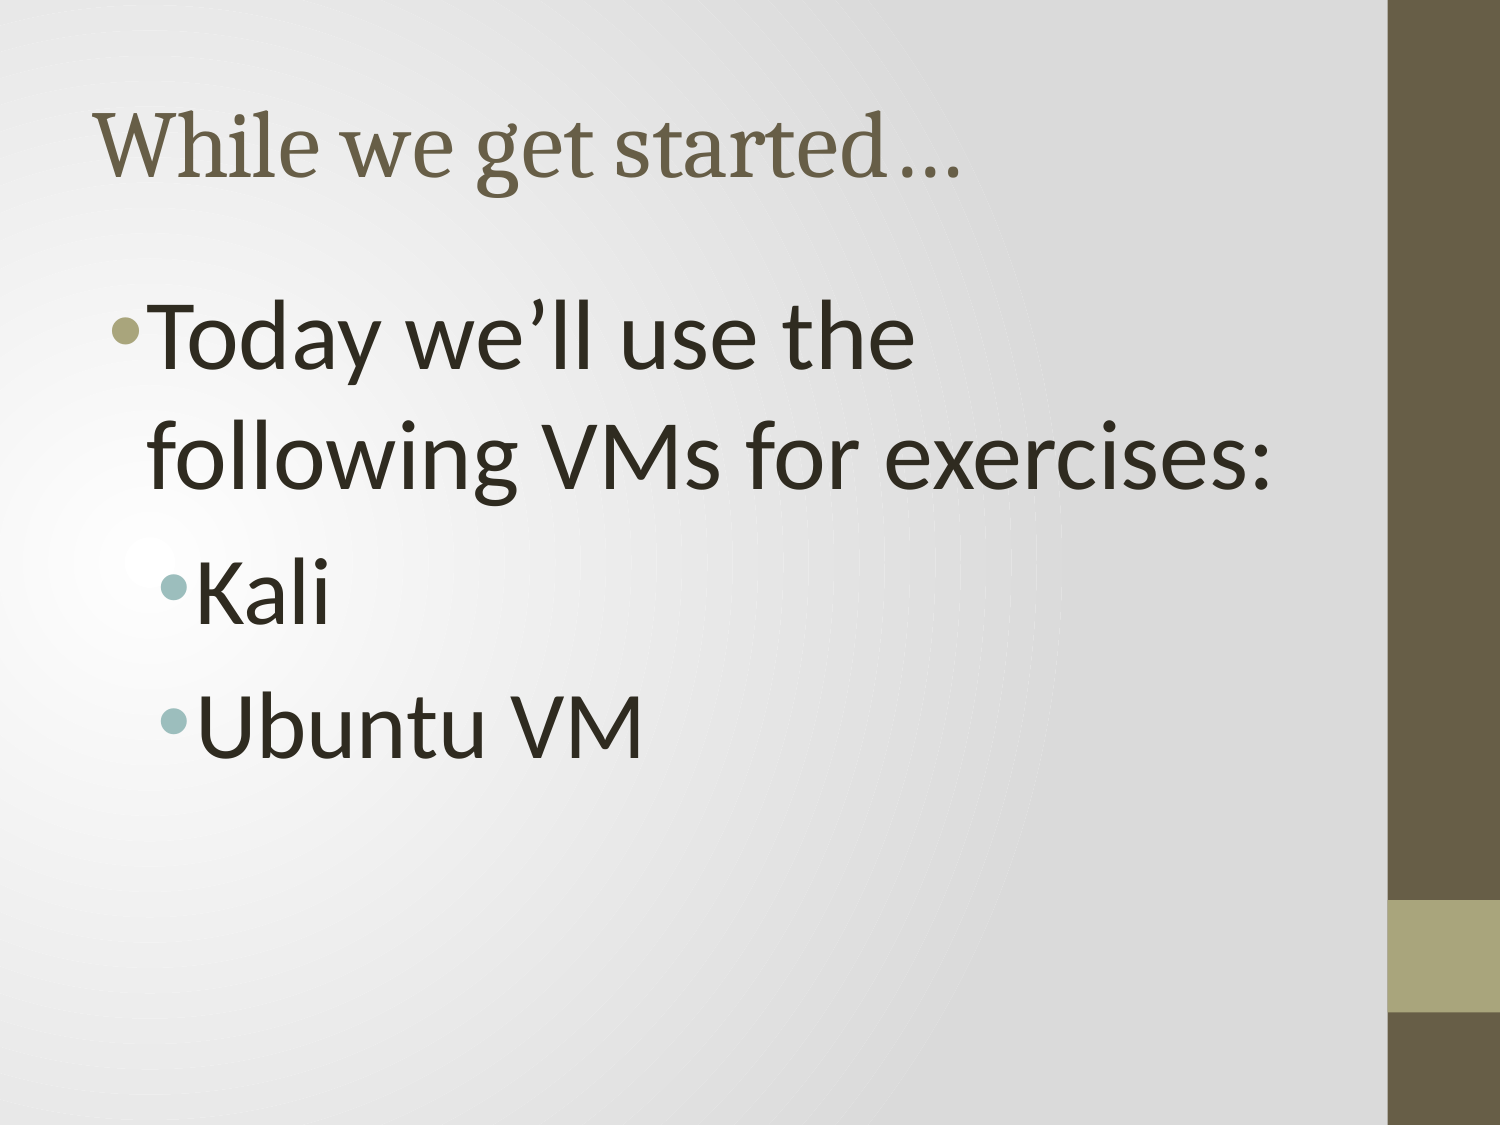

# While we get started…
Today we’ll use the following VMs for exercises:
Kali
Ubuntu VM